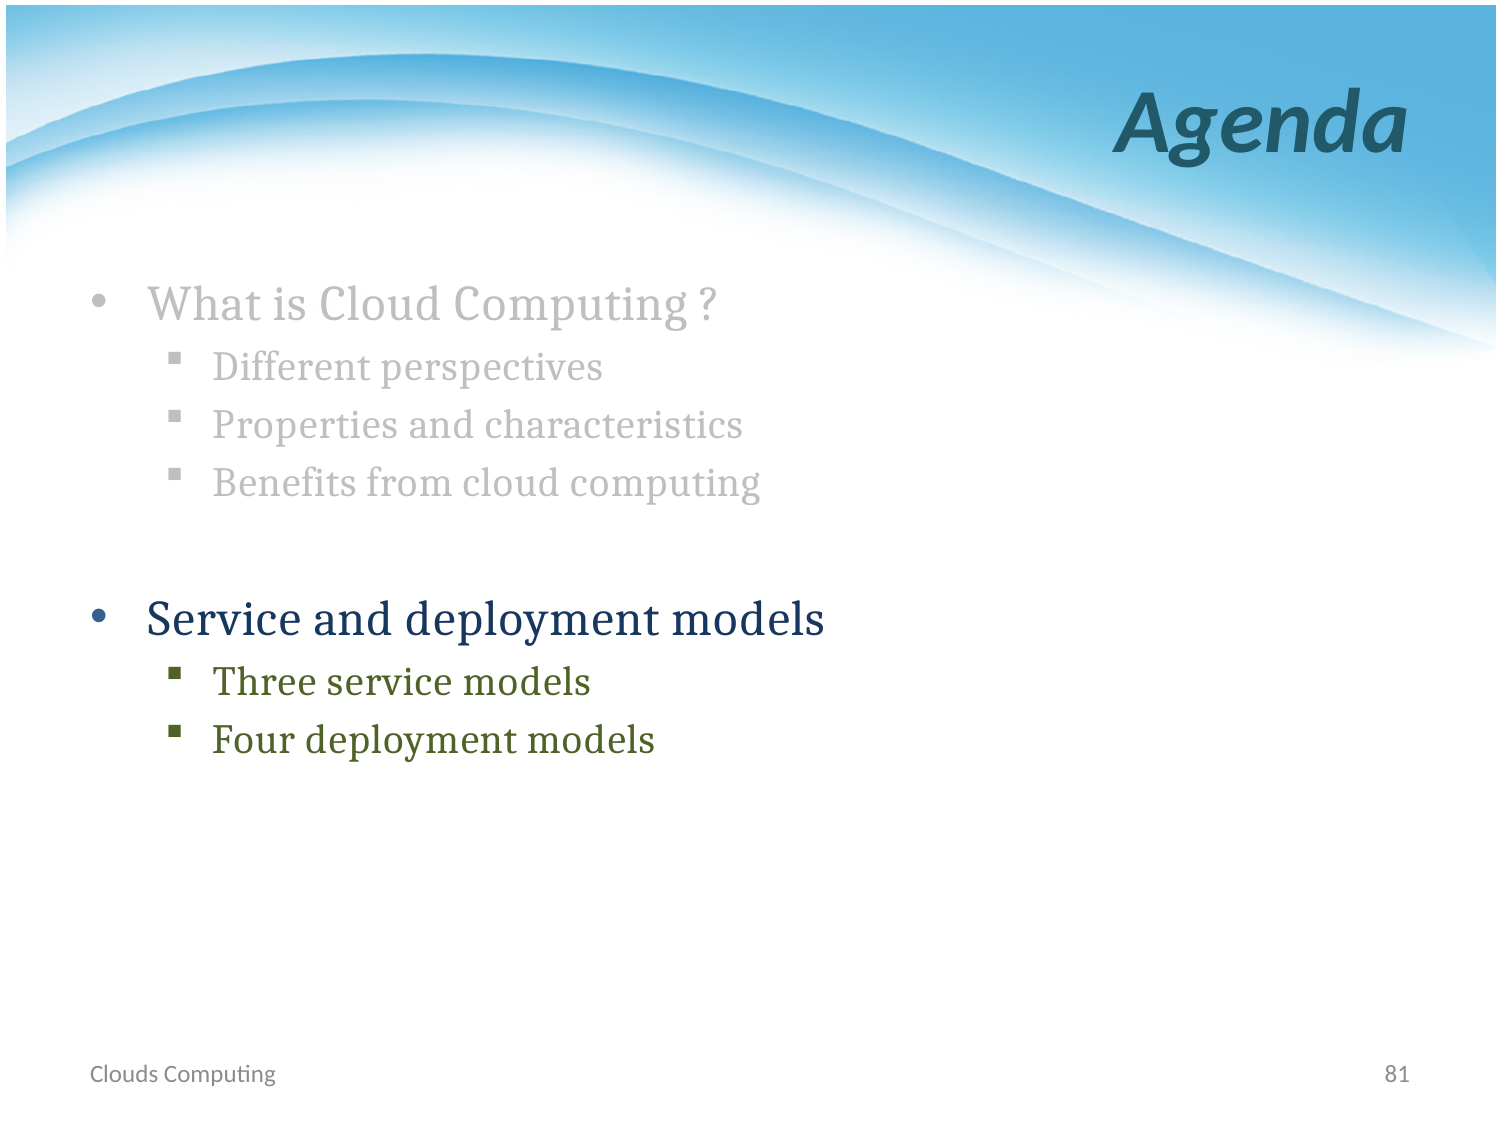

# Agenda
What is Cloud Computing ?
Different perspectives
Properties and characteristics
Benefits from cloud computing

Service and deployment models
Three service models
Four deployment models
Clouds Computing
81